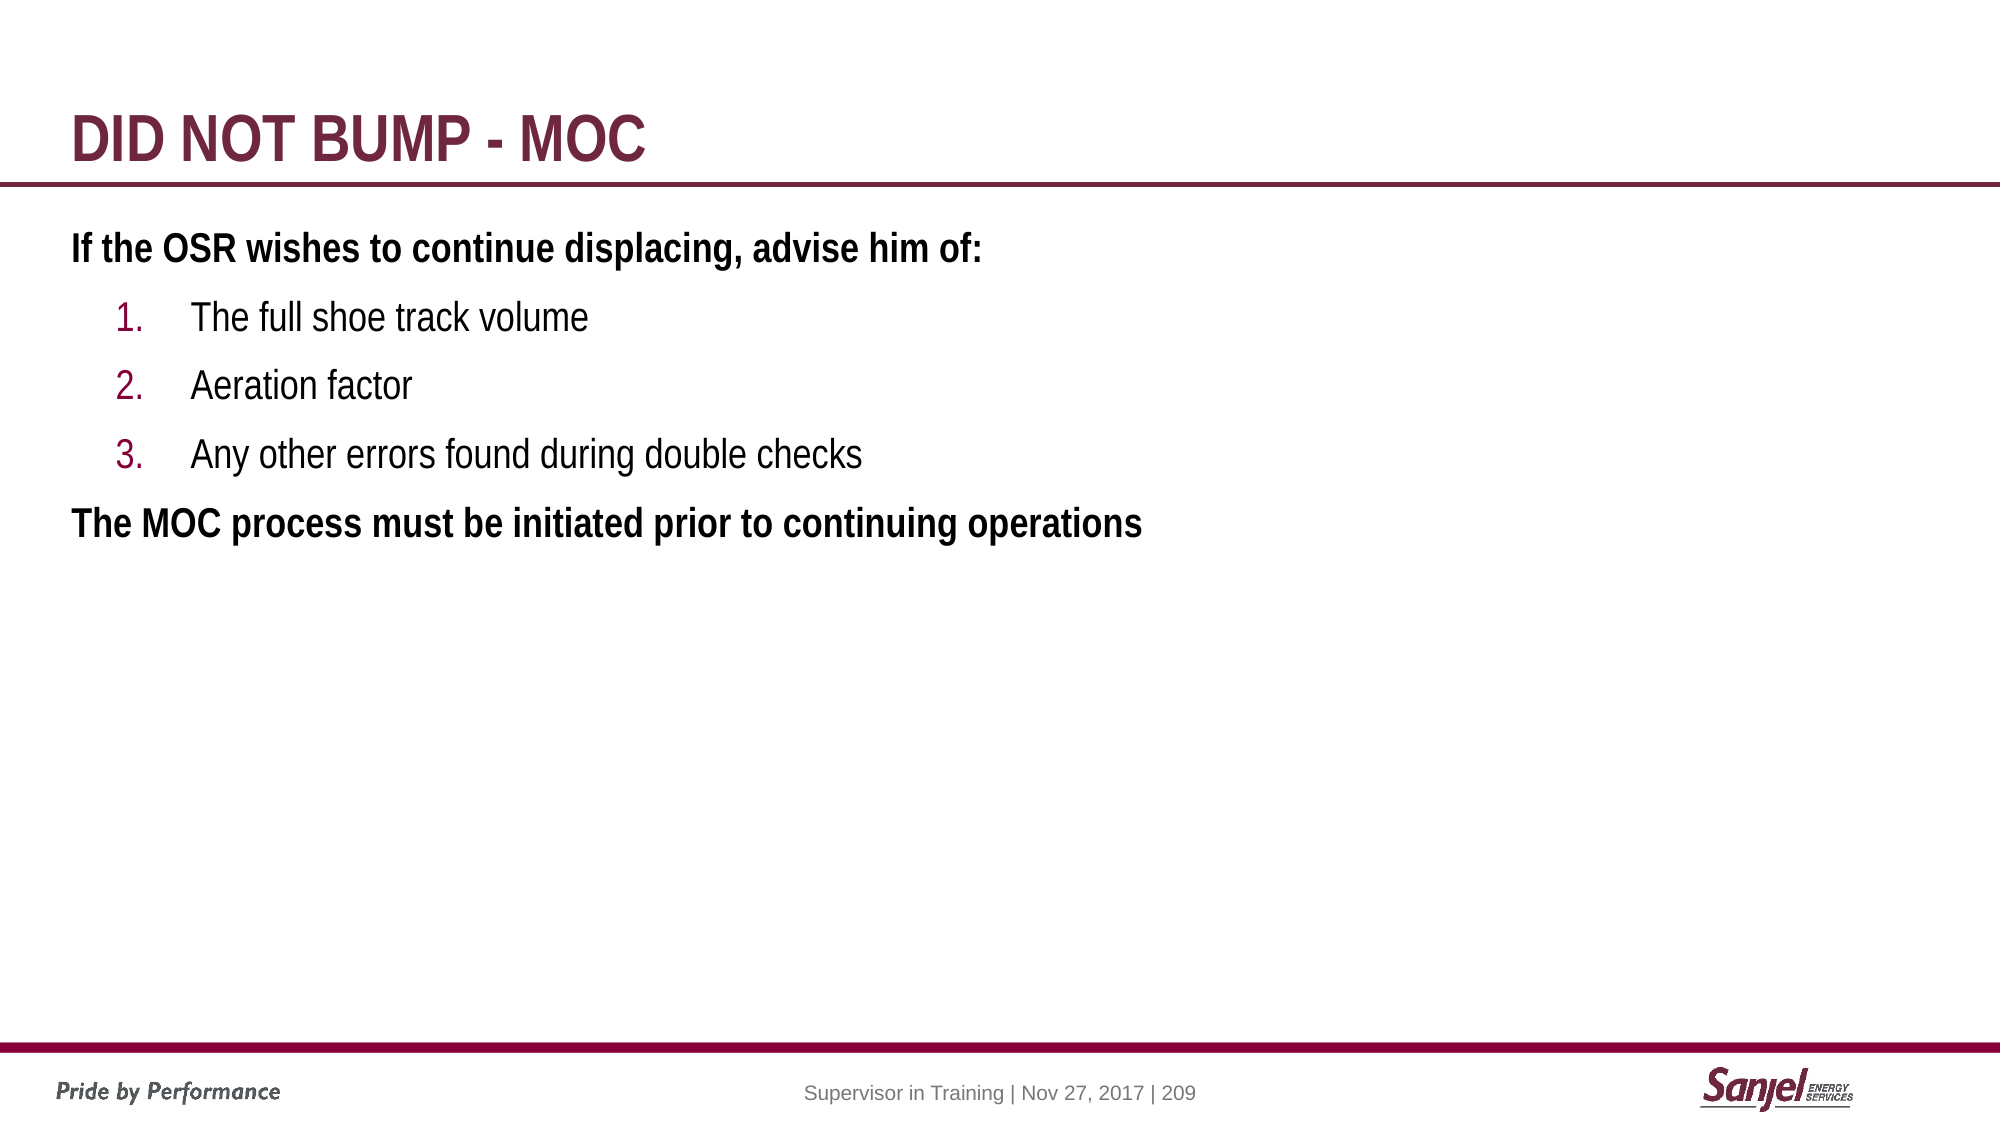

# Did not bump - MOC
If the OSR wishes to continue displacing, advise him of:
The full shoe track volume
Aeration factor
Any other errors found during double checks
The MOC process must be initiated prior to continuing operations